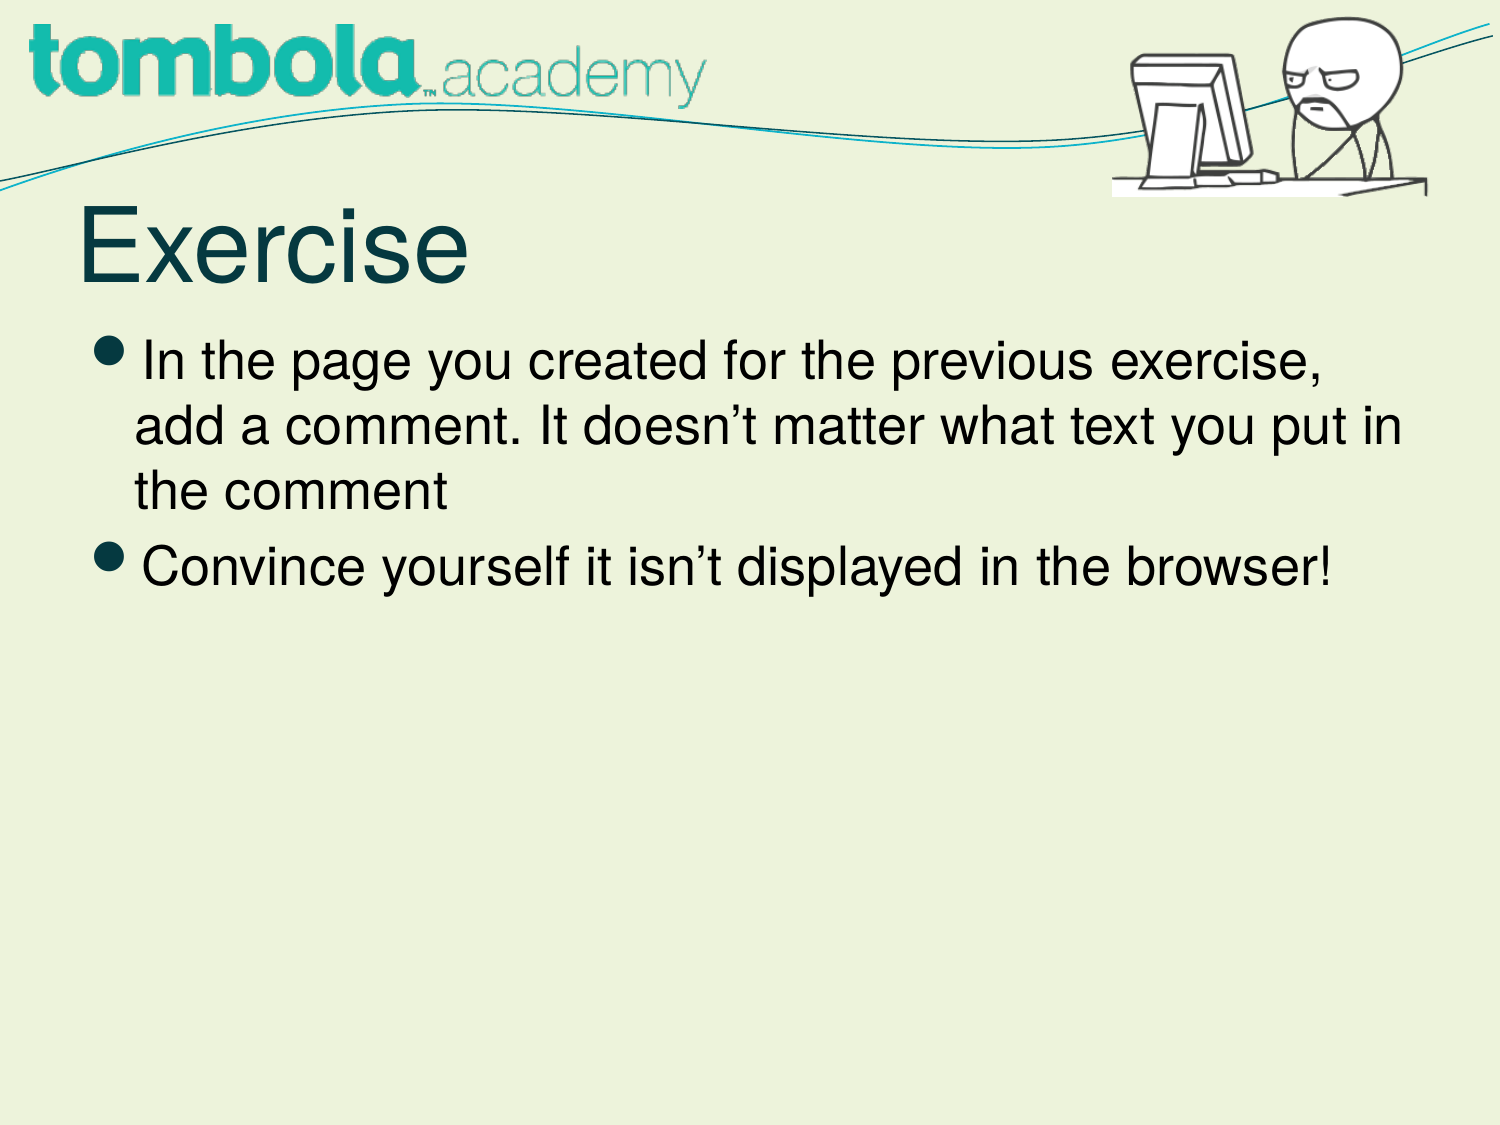

# Exercise
In the page you created for the previous exercise, add a comment. It doesn’t matter what text you put in the comment
Convince yourself it isn’t displayed in the browser!